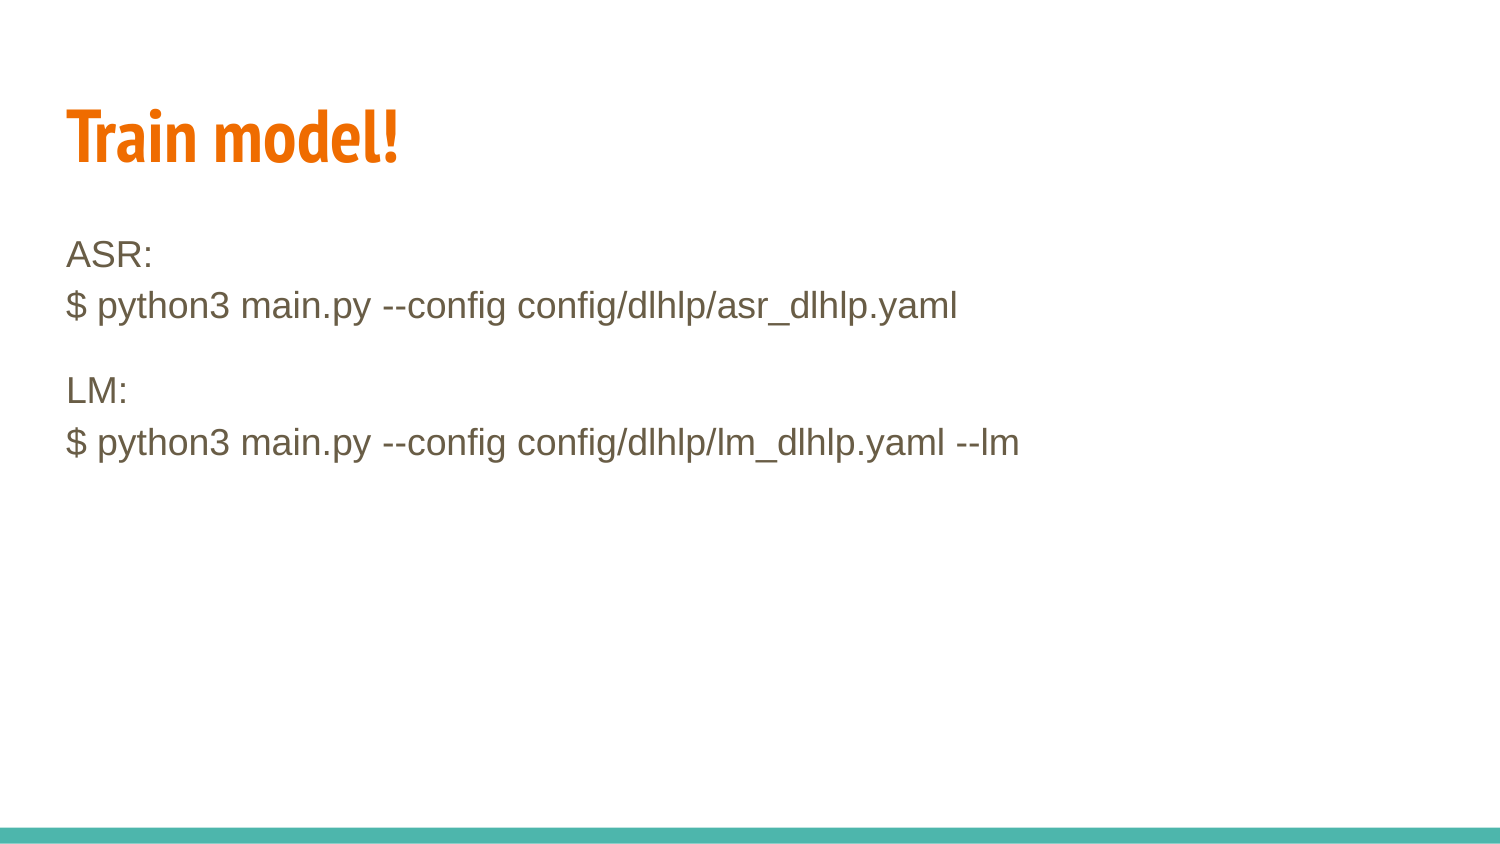

# Train model!
ASR:
$ python3 main.py --config config/dlhlp/asr_dlhlp.yaml
LM:
$ python3 main.py --config config/dlhlp/lm_dlhlp.yaml --lm